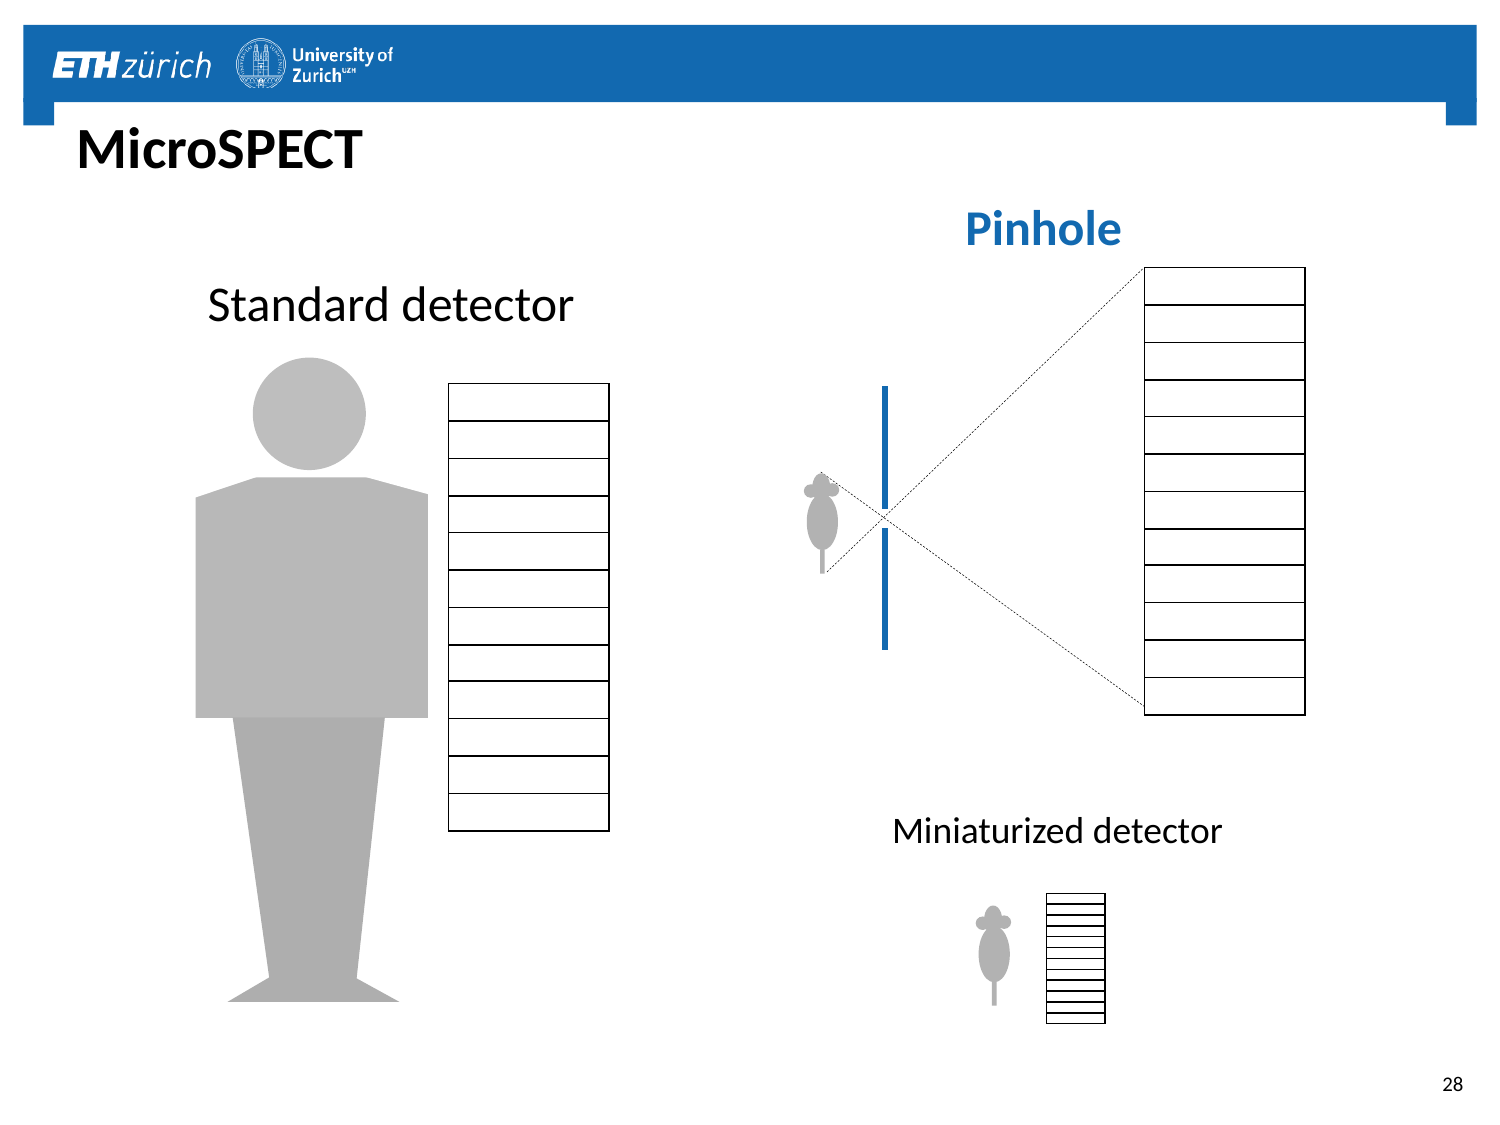

# MicroSPECT
Pinhole

Standard detector

Miniaturized detector

28